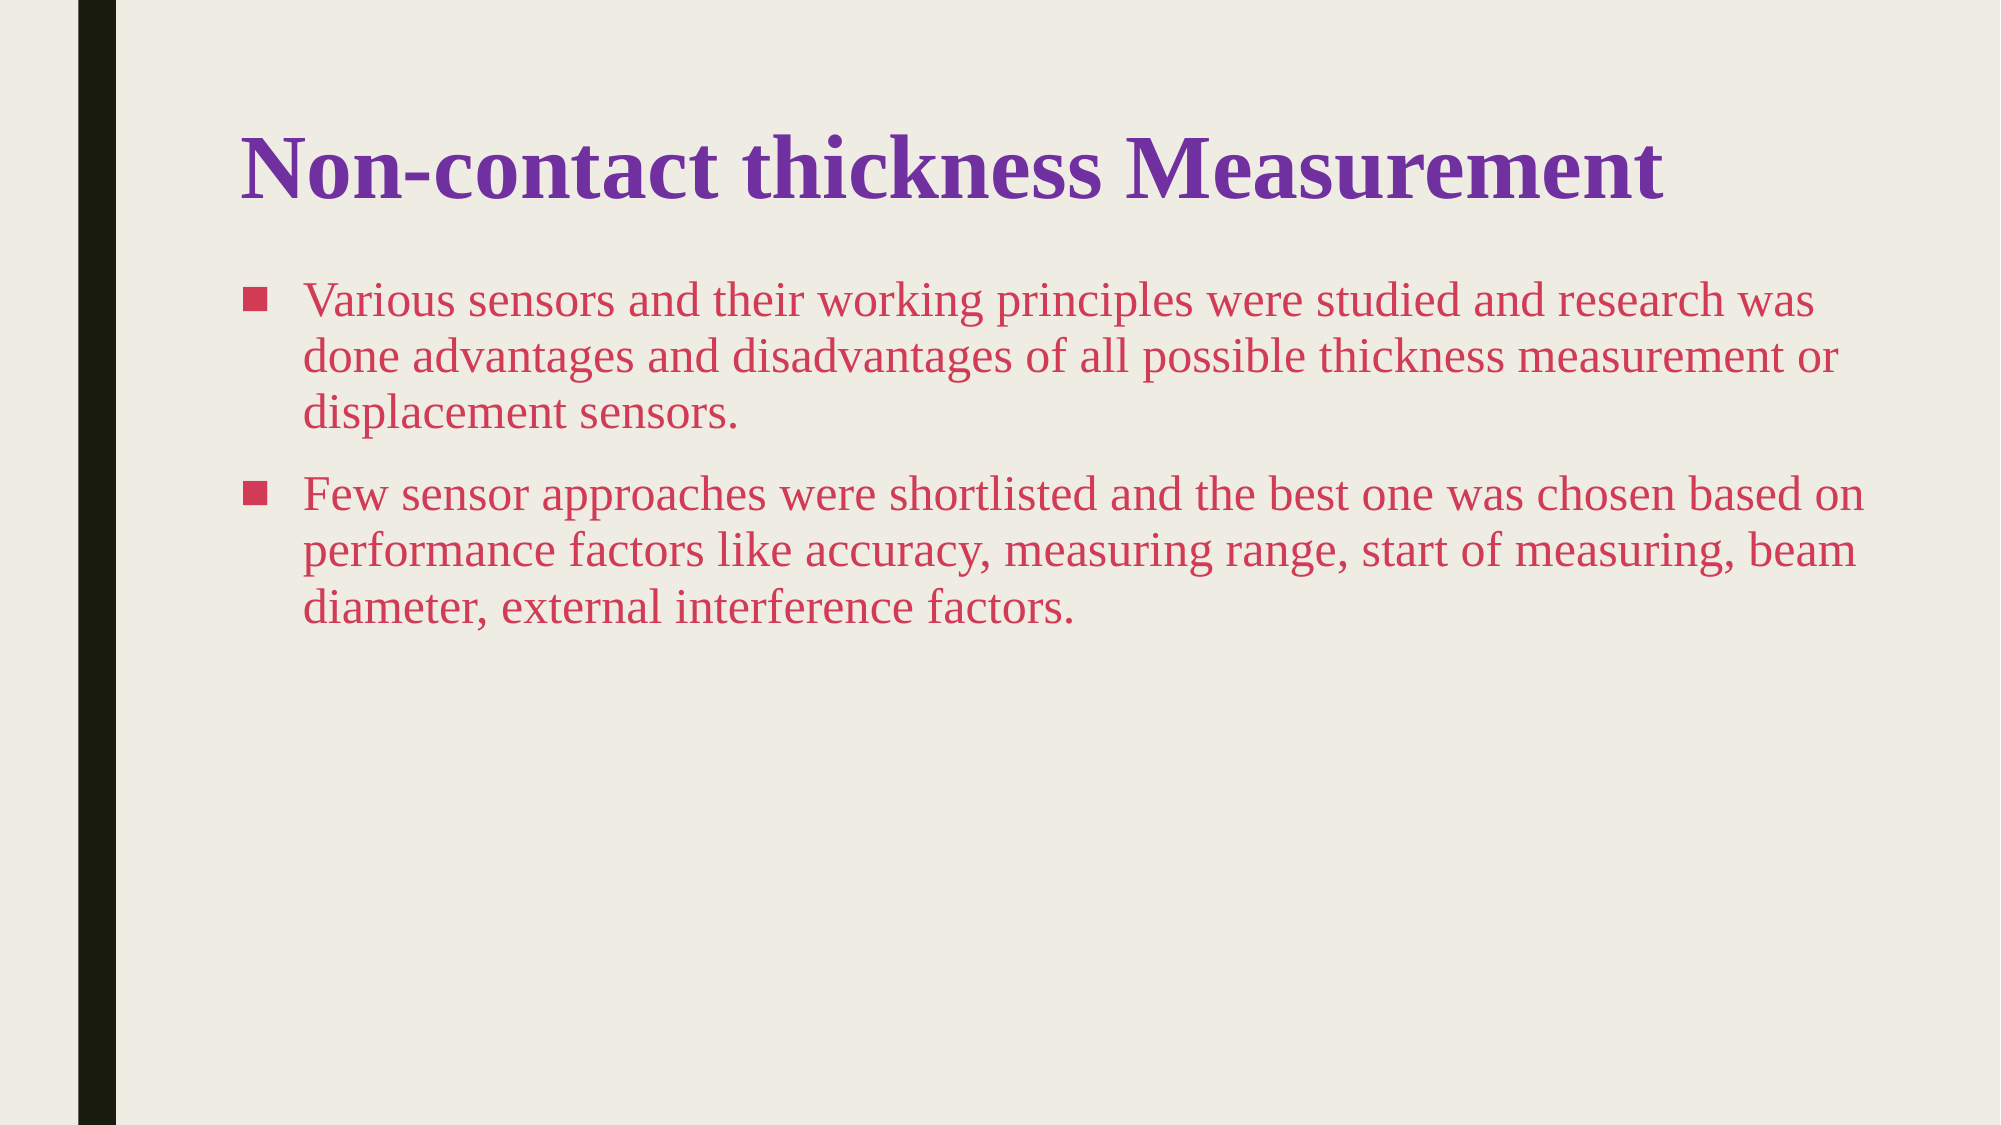

# Non-contact thickness Measurement
Various sensors and their working principles were studied and research was done advantages and disadvantages of all possible thickness measurement or displacement sensors.
Few sensor approaches were shortlisted and the best one was chosen based on performance factors like accuracy, measuring range, start of measuring, beam diameter, external interference factors.